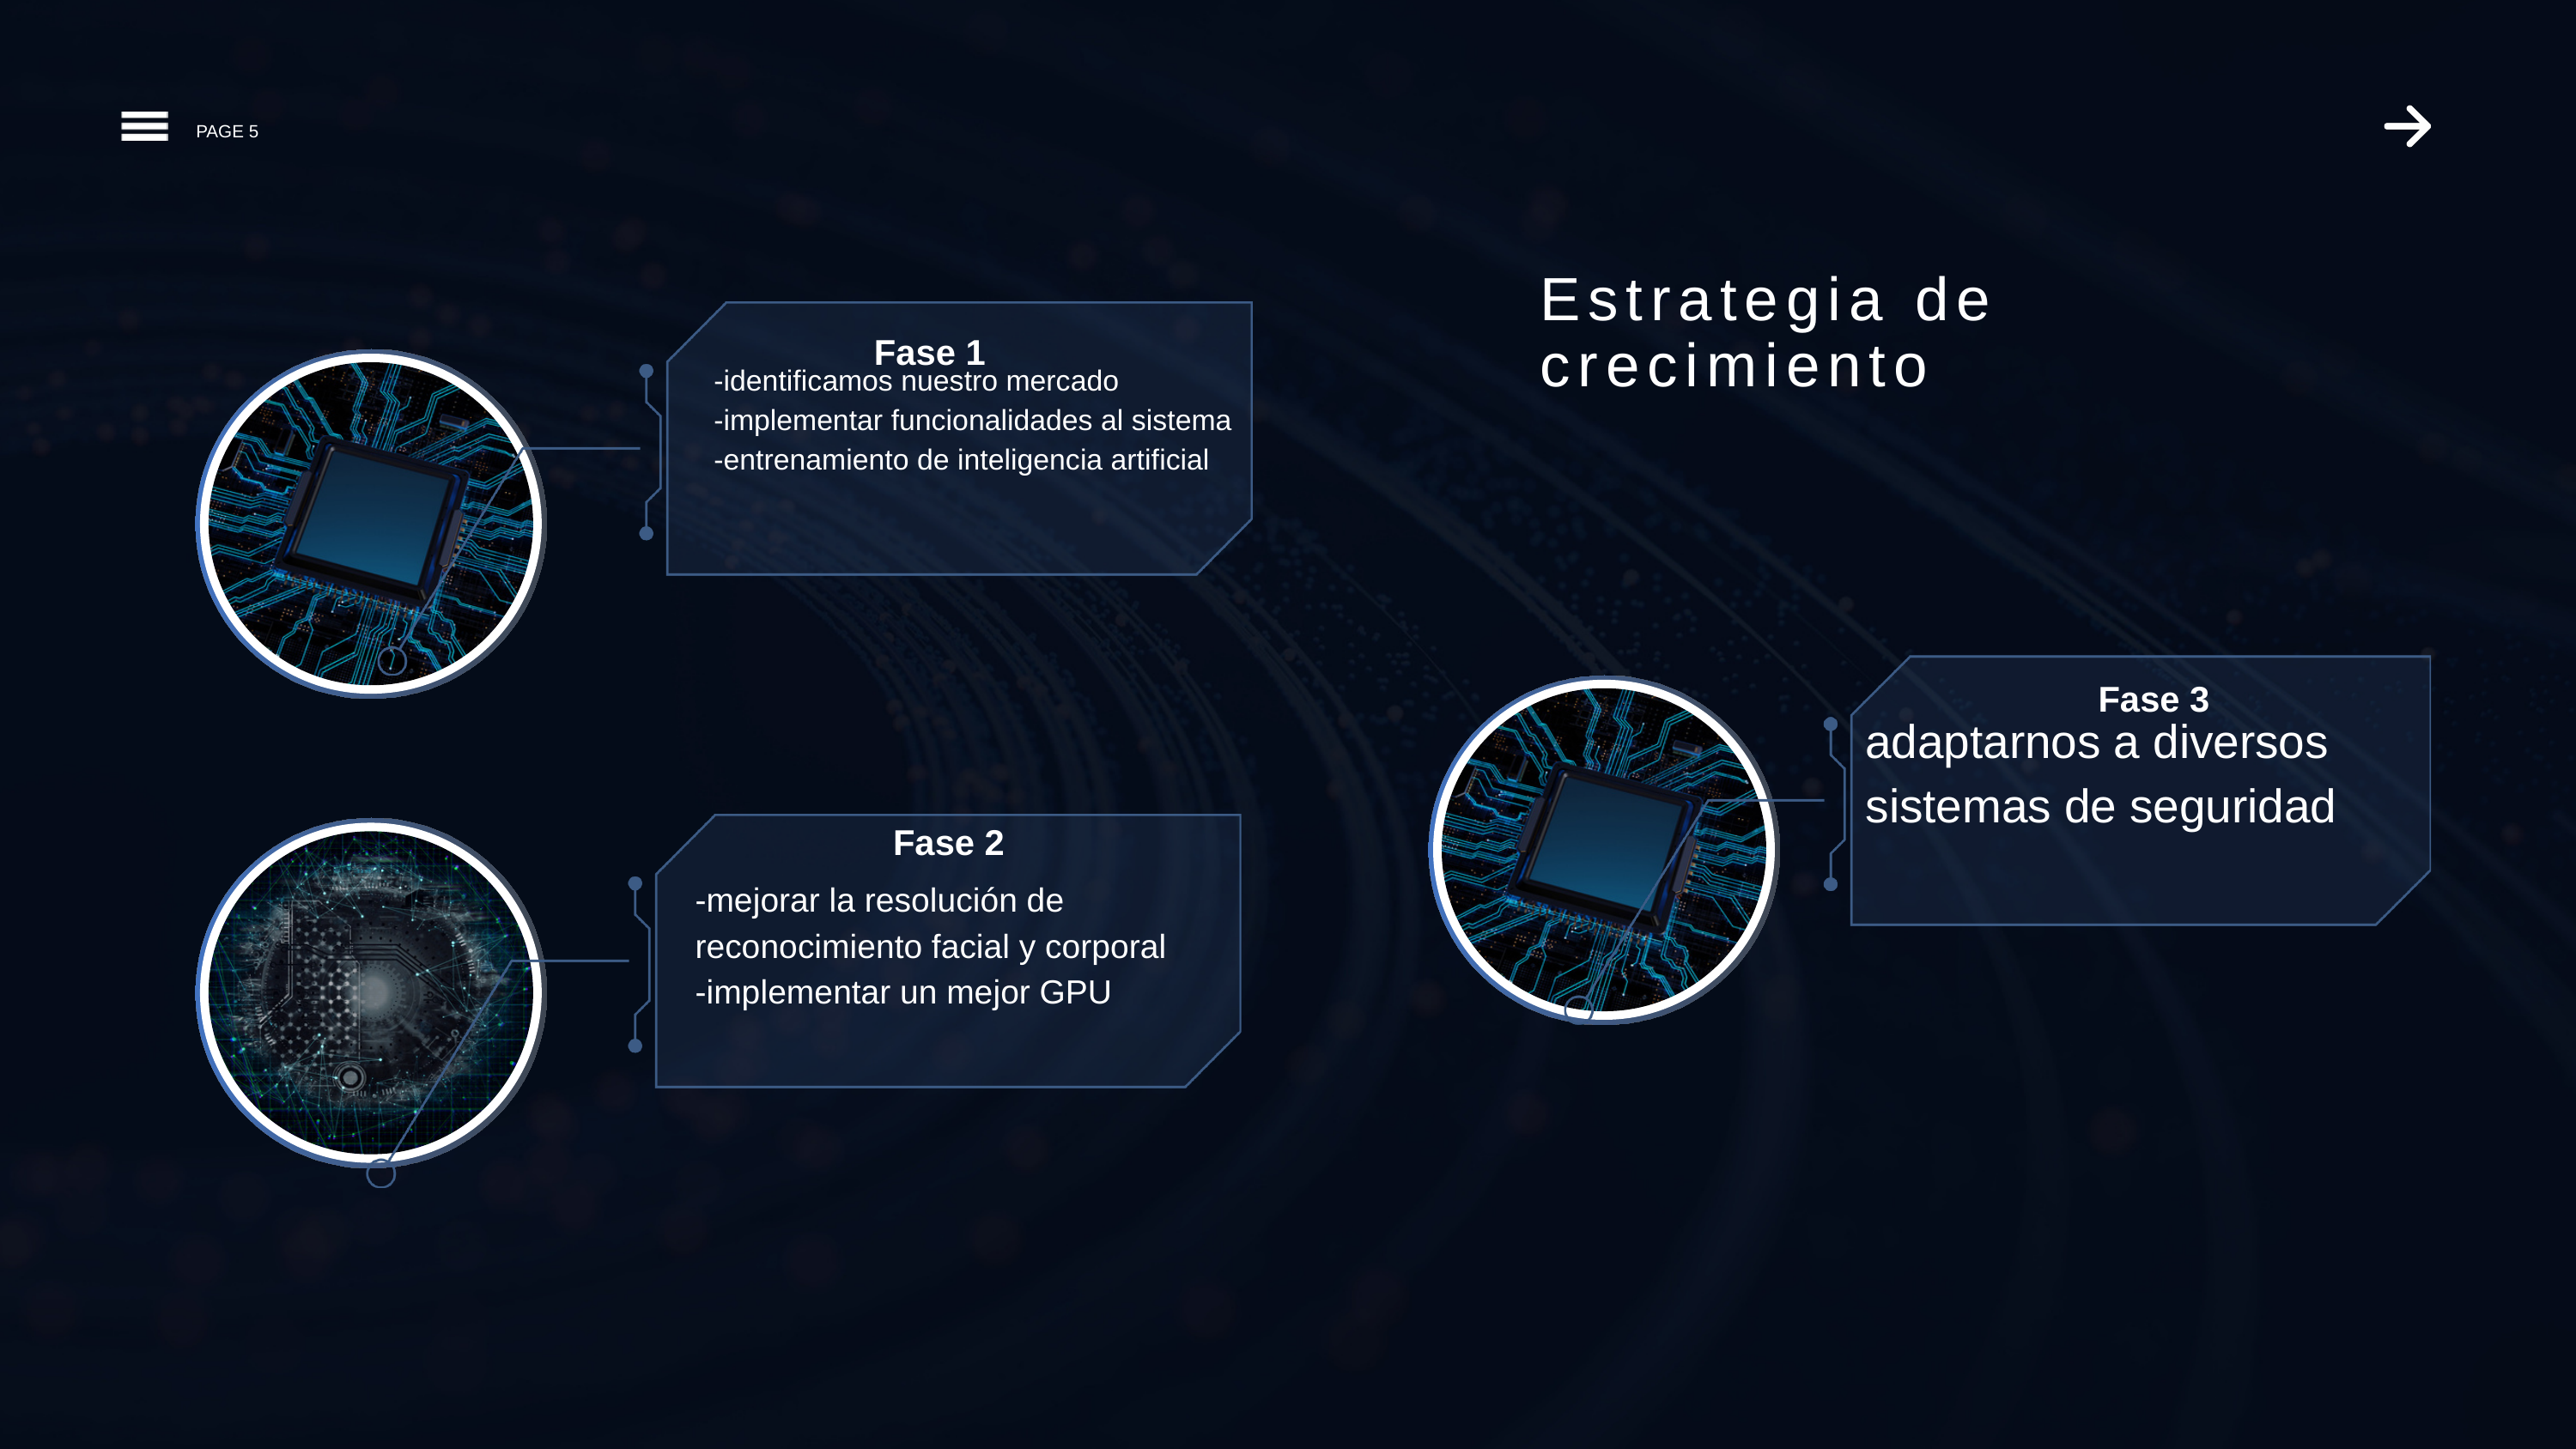

PAGE 5

Estrategia de crecimiento

Fase 1

-identificamos nuestro mercado
-implementar funcionalidades al sistema
-entrenamiento de inteligencia artificial

Fase 3

adaptarnos a diversos sistemas de seguridad

Fase 2

-mejorar la resolución de reconocimiento facial y corporal
-implementar un mejor GPU